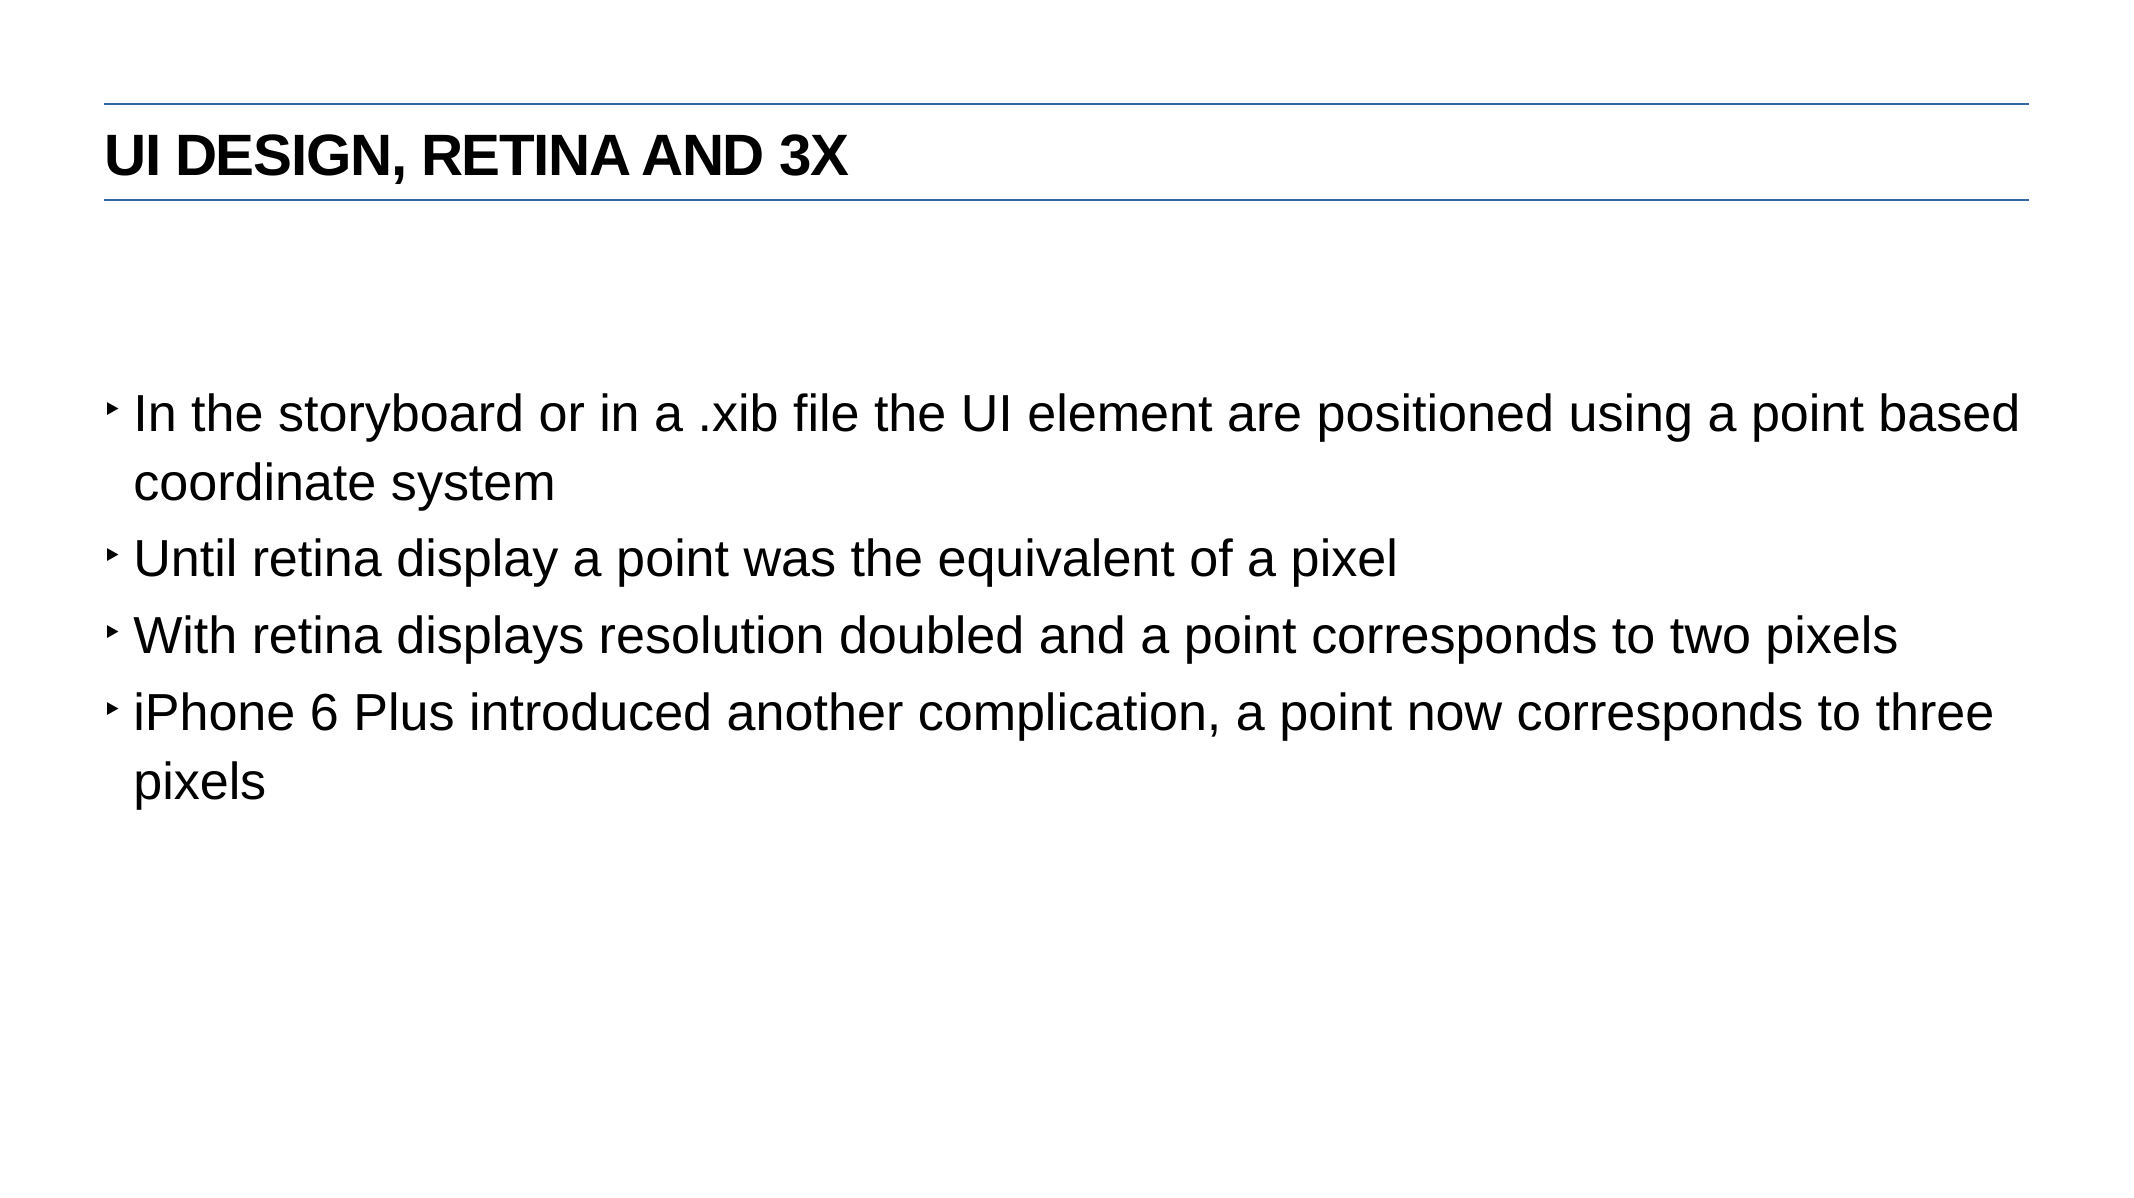

ui design, retina and 3x

In the storyboard or in a .xib file the UI element are positioned using a point based coordinate system
Until retina display a point was the equivalent of a pixel
With retina displays resolution doubled and a point corresponds to two pixels
iPhone 6 Plus introduced another complication, a point now corresponds to three pixels